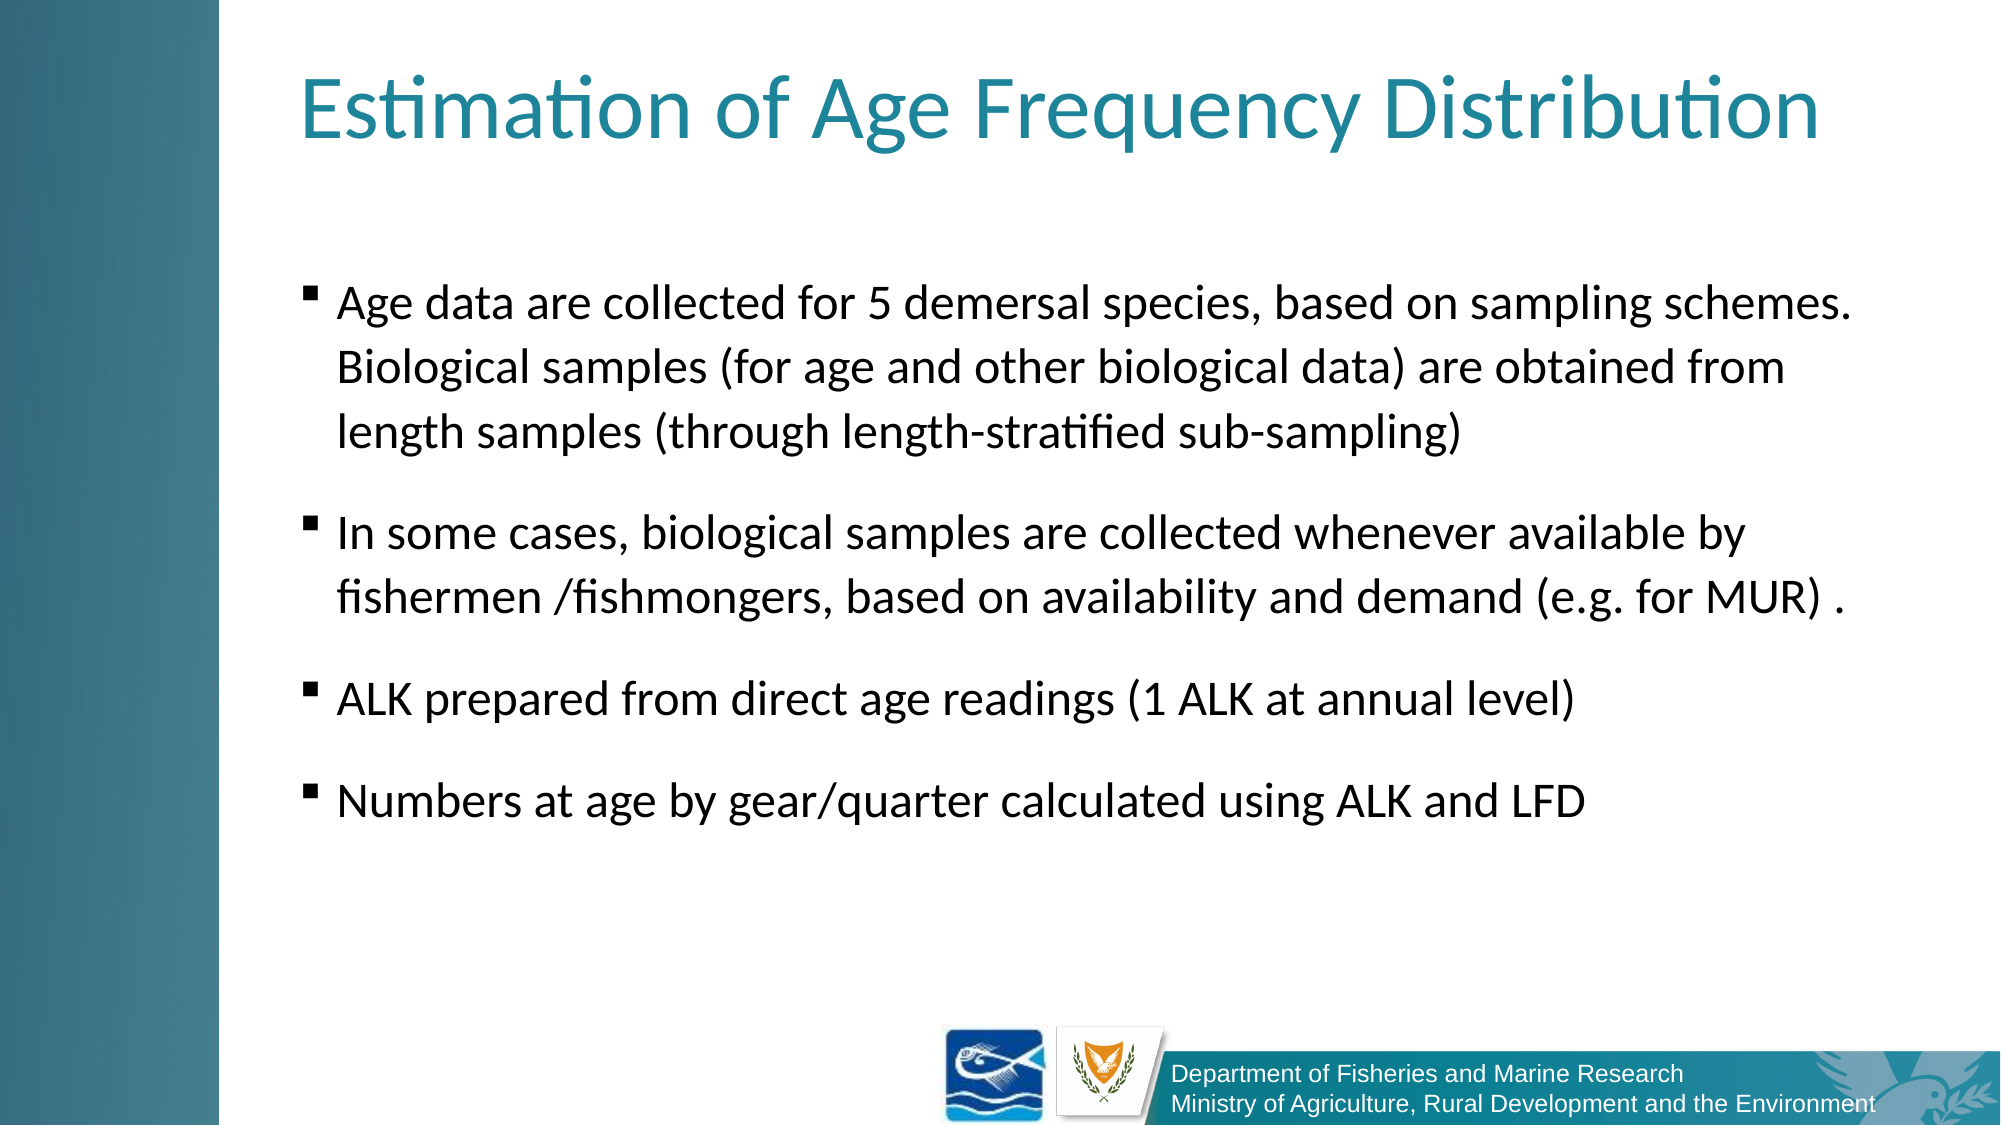

# Estimation of Age Frequency Distribution
Age data are collected for 5 demersal species, based on sampling schemes. Biological samples (for age and other biological data) are obtained from length samples (through length-stratified sub-sampling)
In some cases, biological samples are collected whenever available by fishermen /fishmongers, based on availability and demand (e.g. for MUR) .
ALK prepared from direct age readings (1 ALK at annual level)
Numbers at age by gear/quarter calculated using ALK and LFD